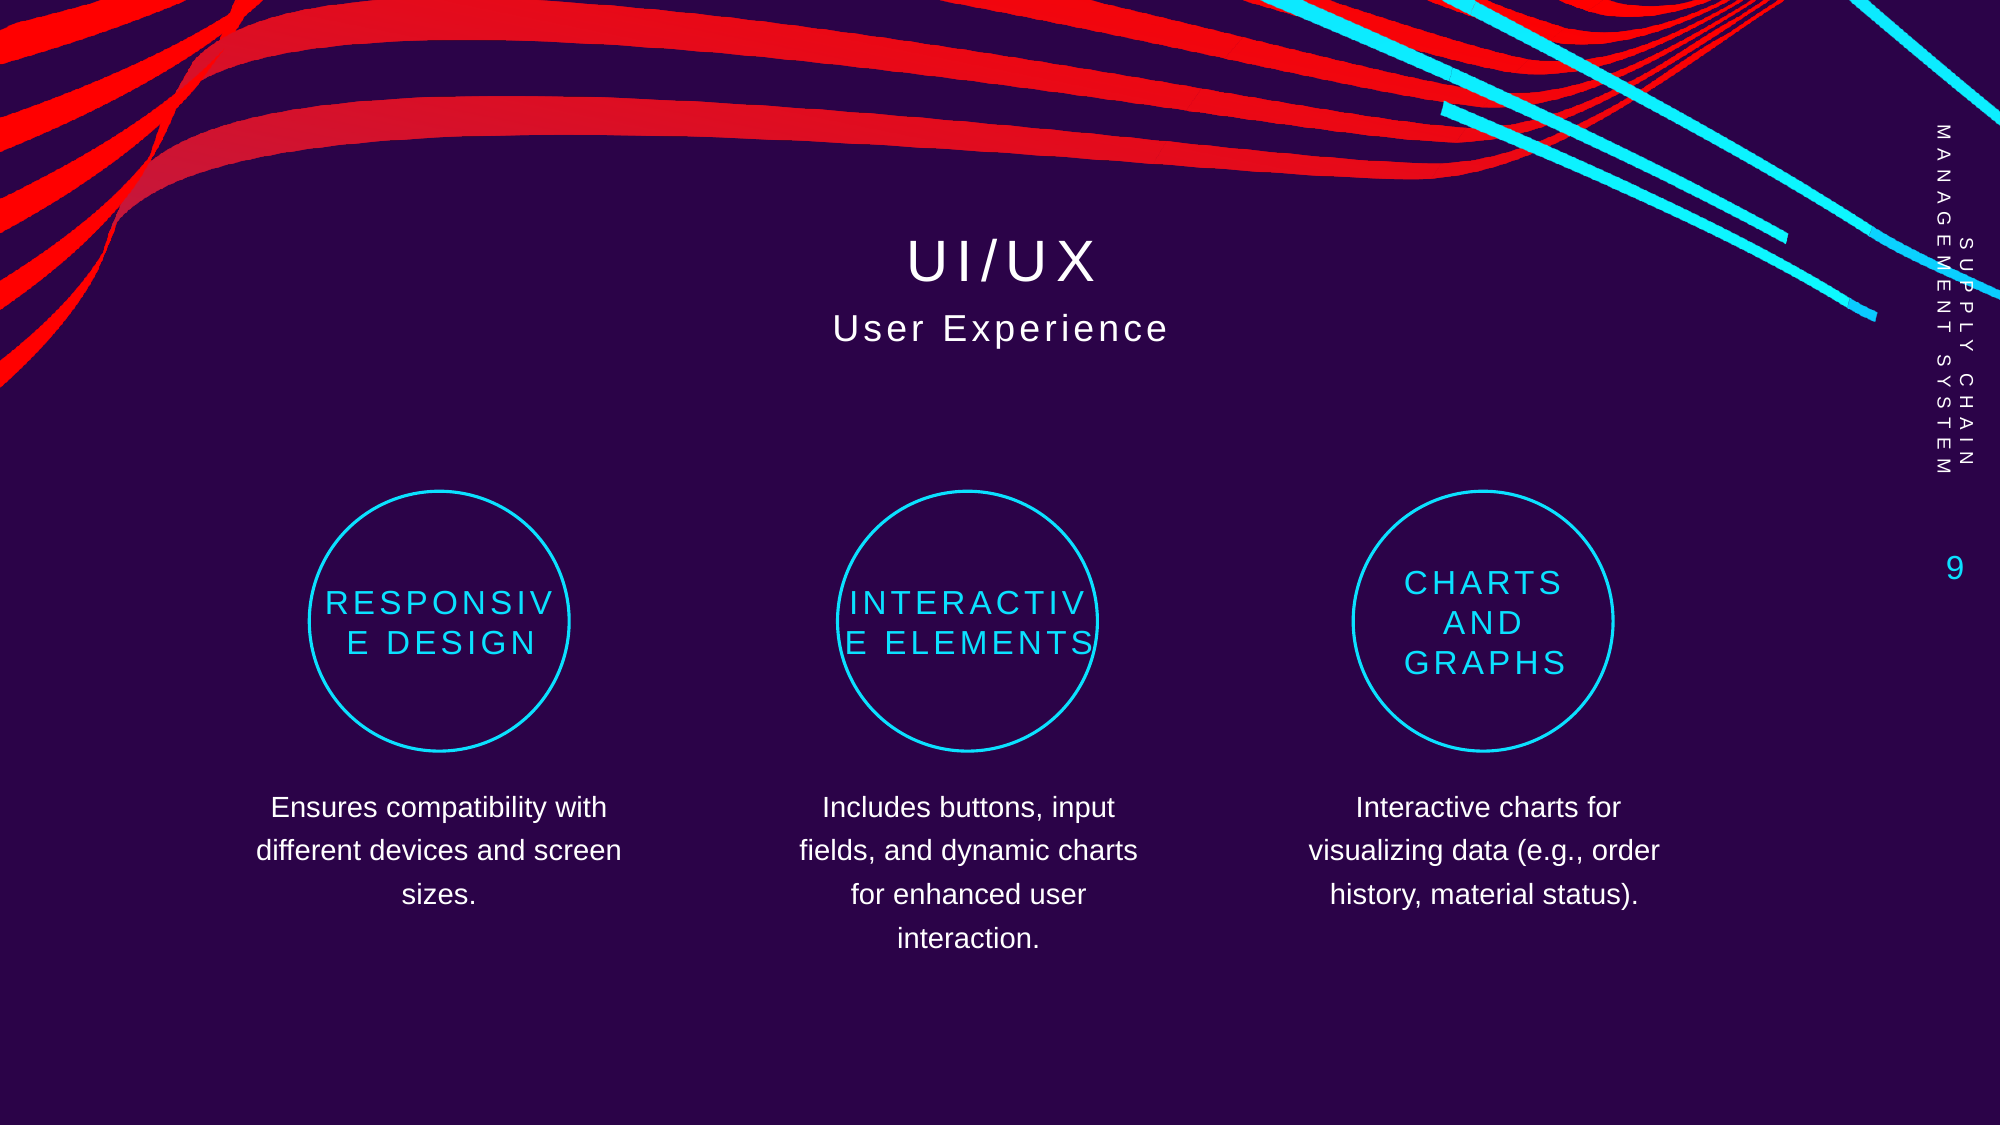

# Ui/ux
Supply Chain Management System
User Experience

9
Responsive Design
Interactive Elements
Charts and Graphs
Ensures compatibility with different devices and screen sizes.
 Interactive charts for visualizing data (e.g., order history, material status).
Includes buttons, input fields, and dynamic charts for enhanced user interaction.